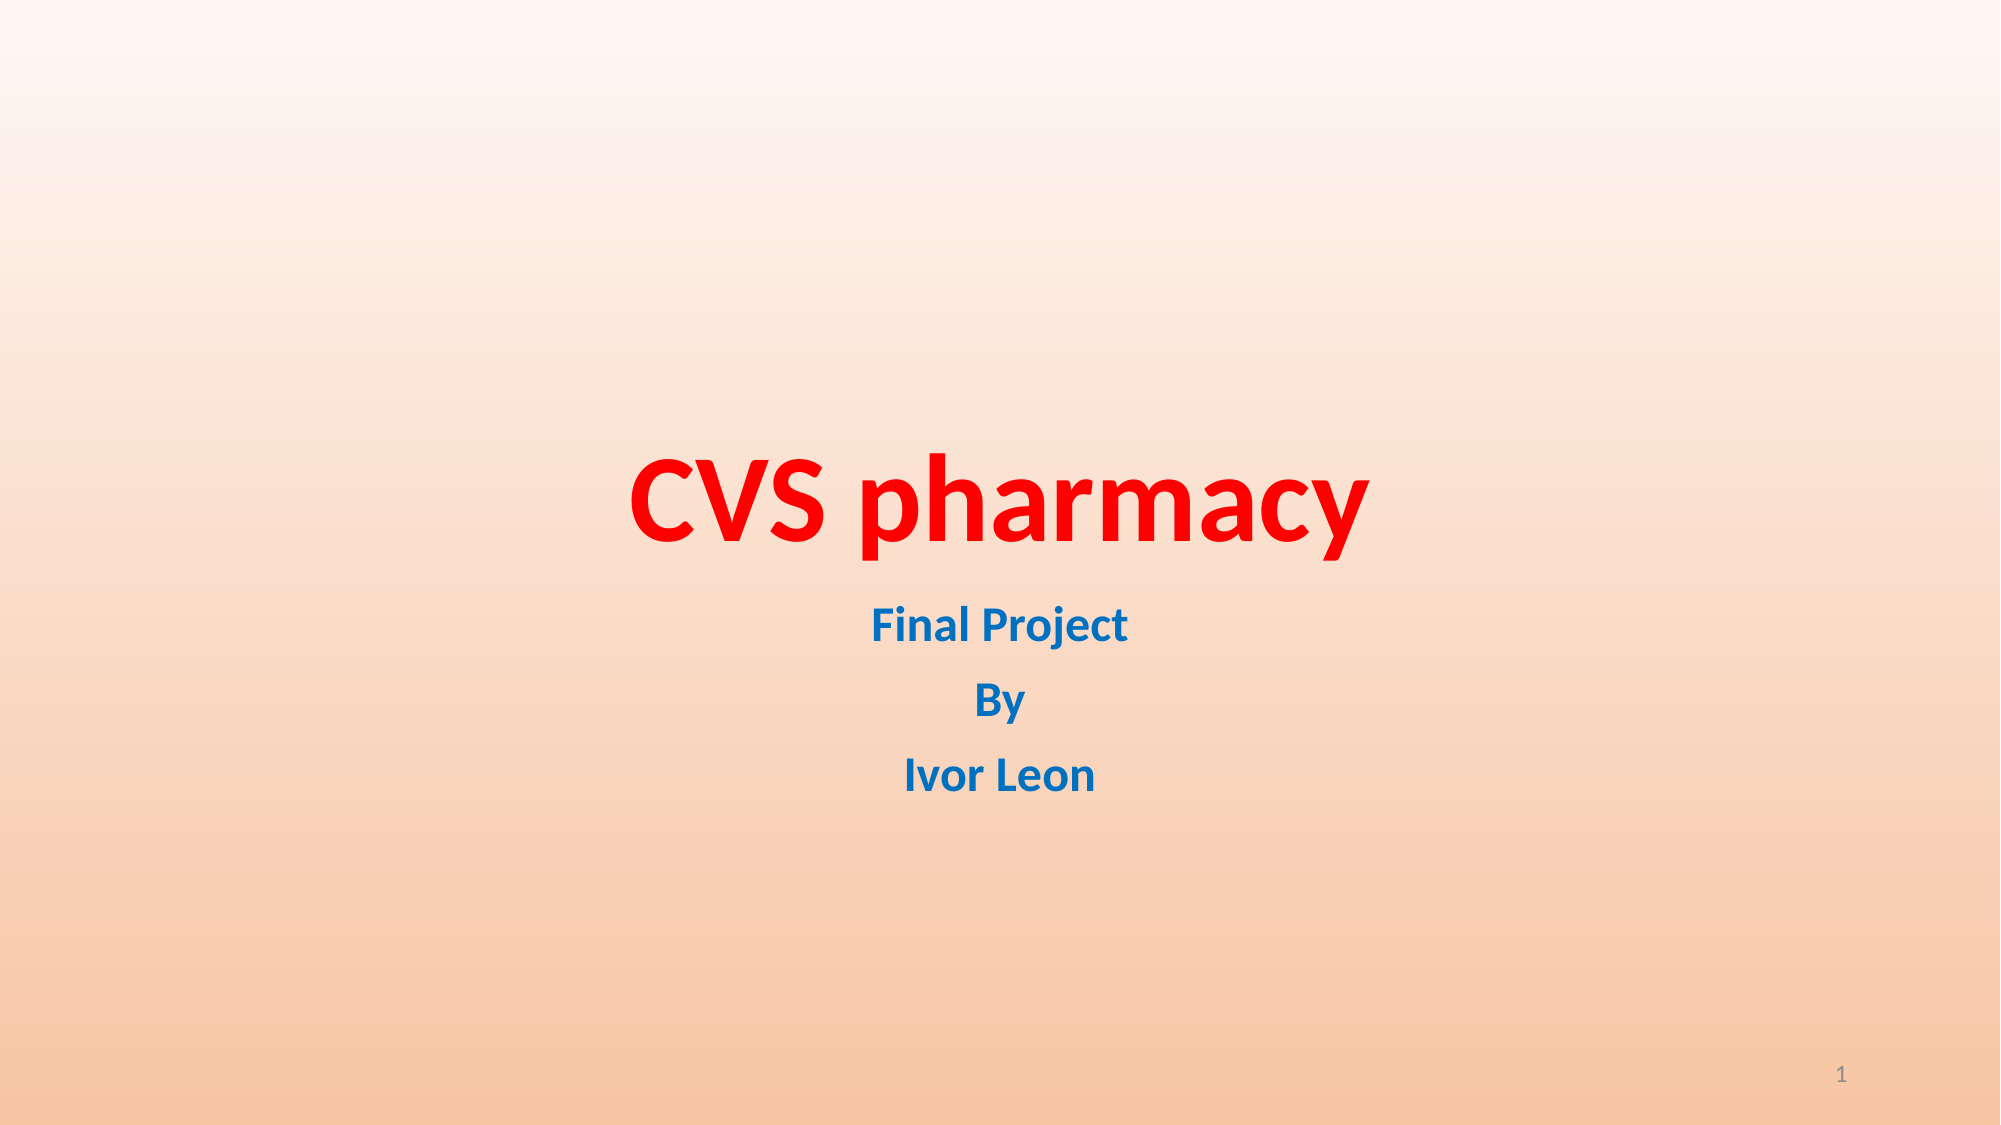

# CVS pharmacy
Final Project
By
Ivor Leon
1